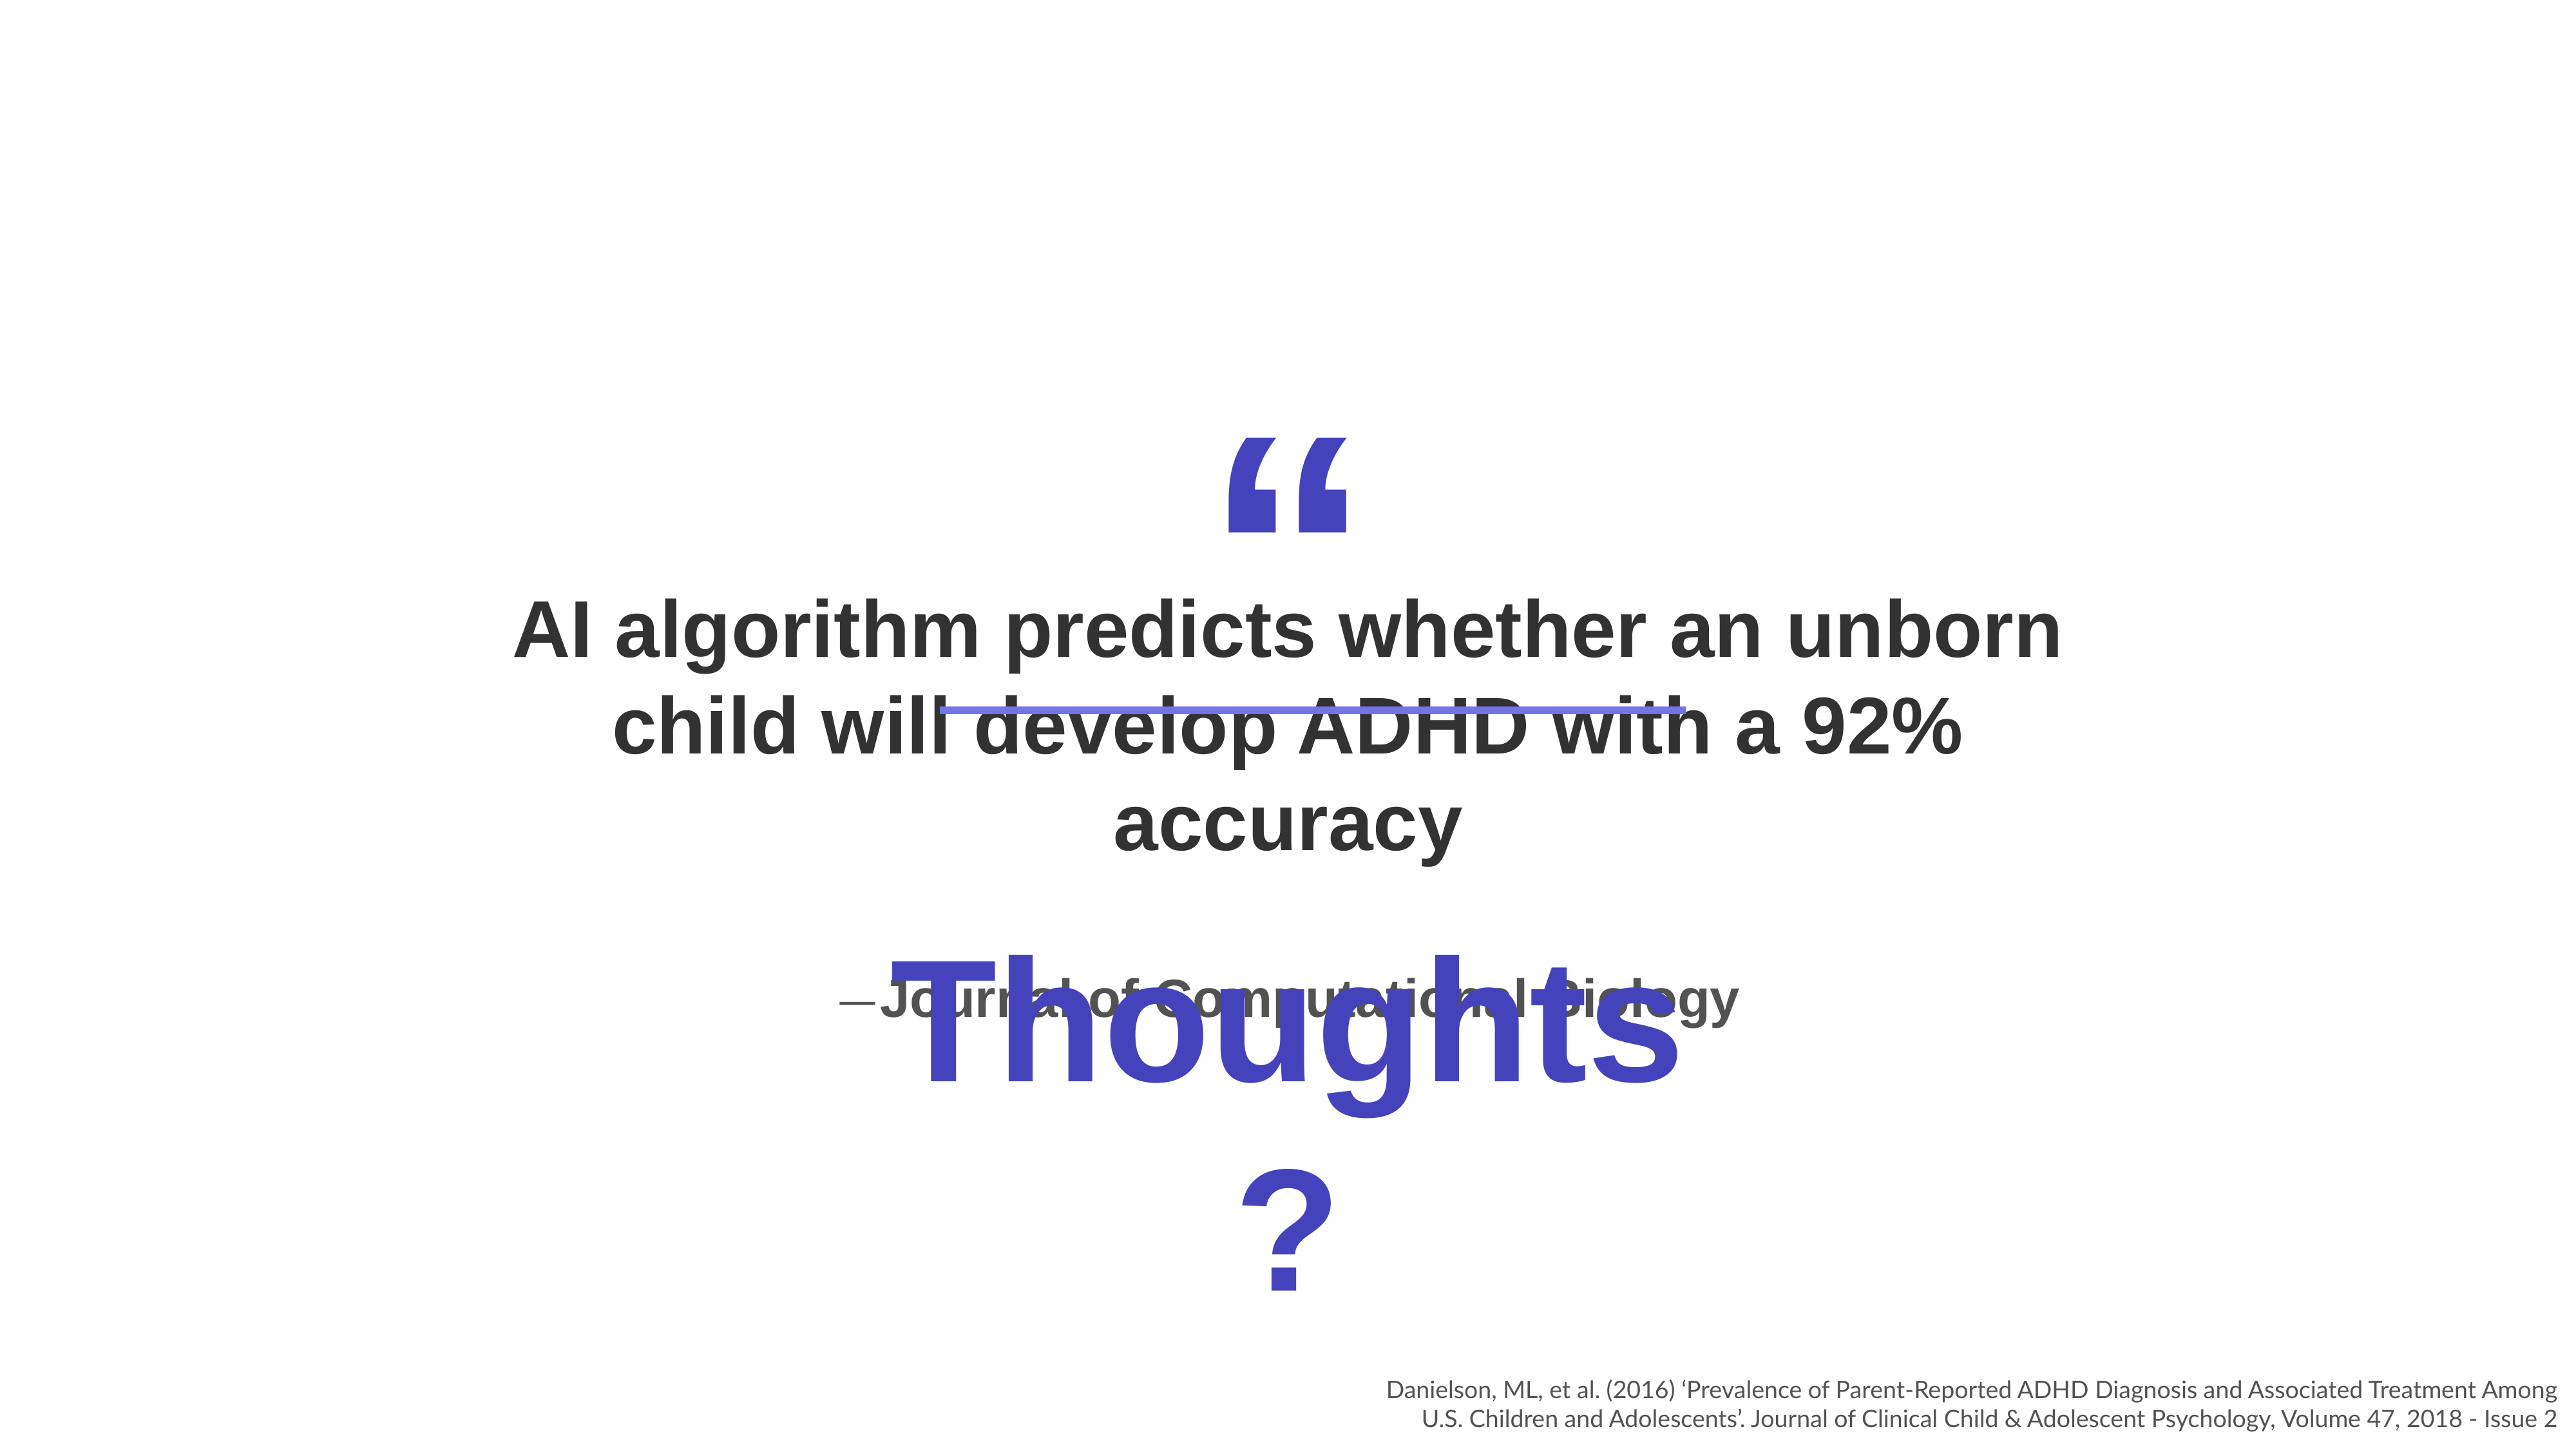

“
AI algorithm predicts whether an unborn child will develop ADHD with a 92% accuracy

—Journal of Computational Biology
Thoughts?
Danielson, ML, et al. (2016) ‘Prevalence of Parent-Reported ADHD Diagnosis and Associated Treatment Among U.S. Children and Adolescents’. Journal of Clinical Child & Adolescent Psychology, Volume 47, 2018 - Issue 2